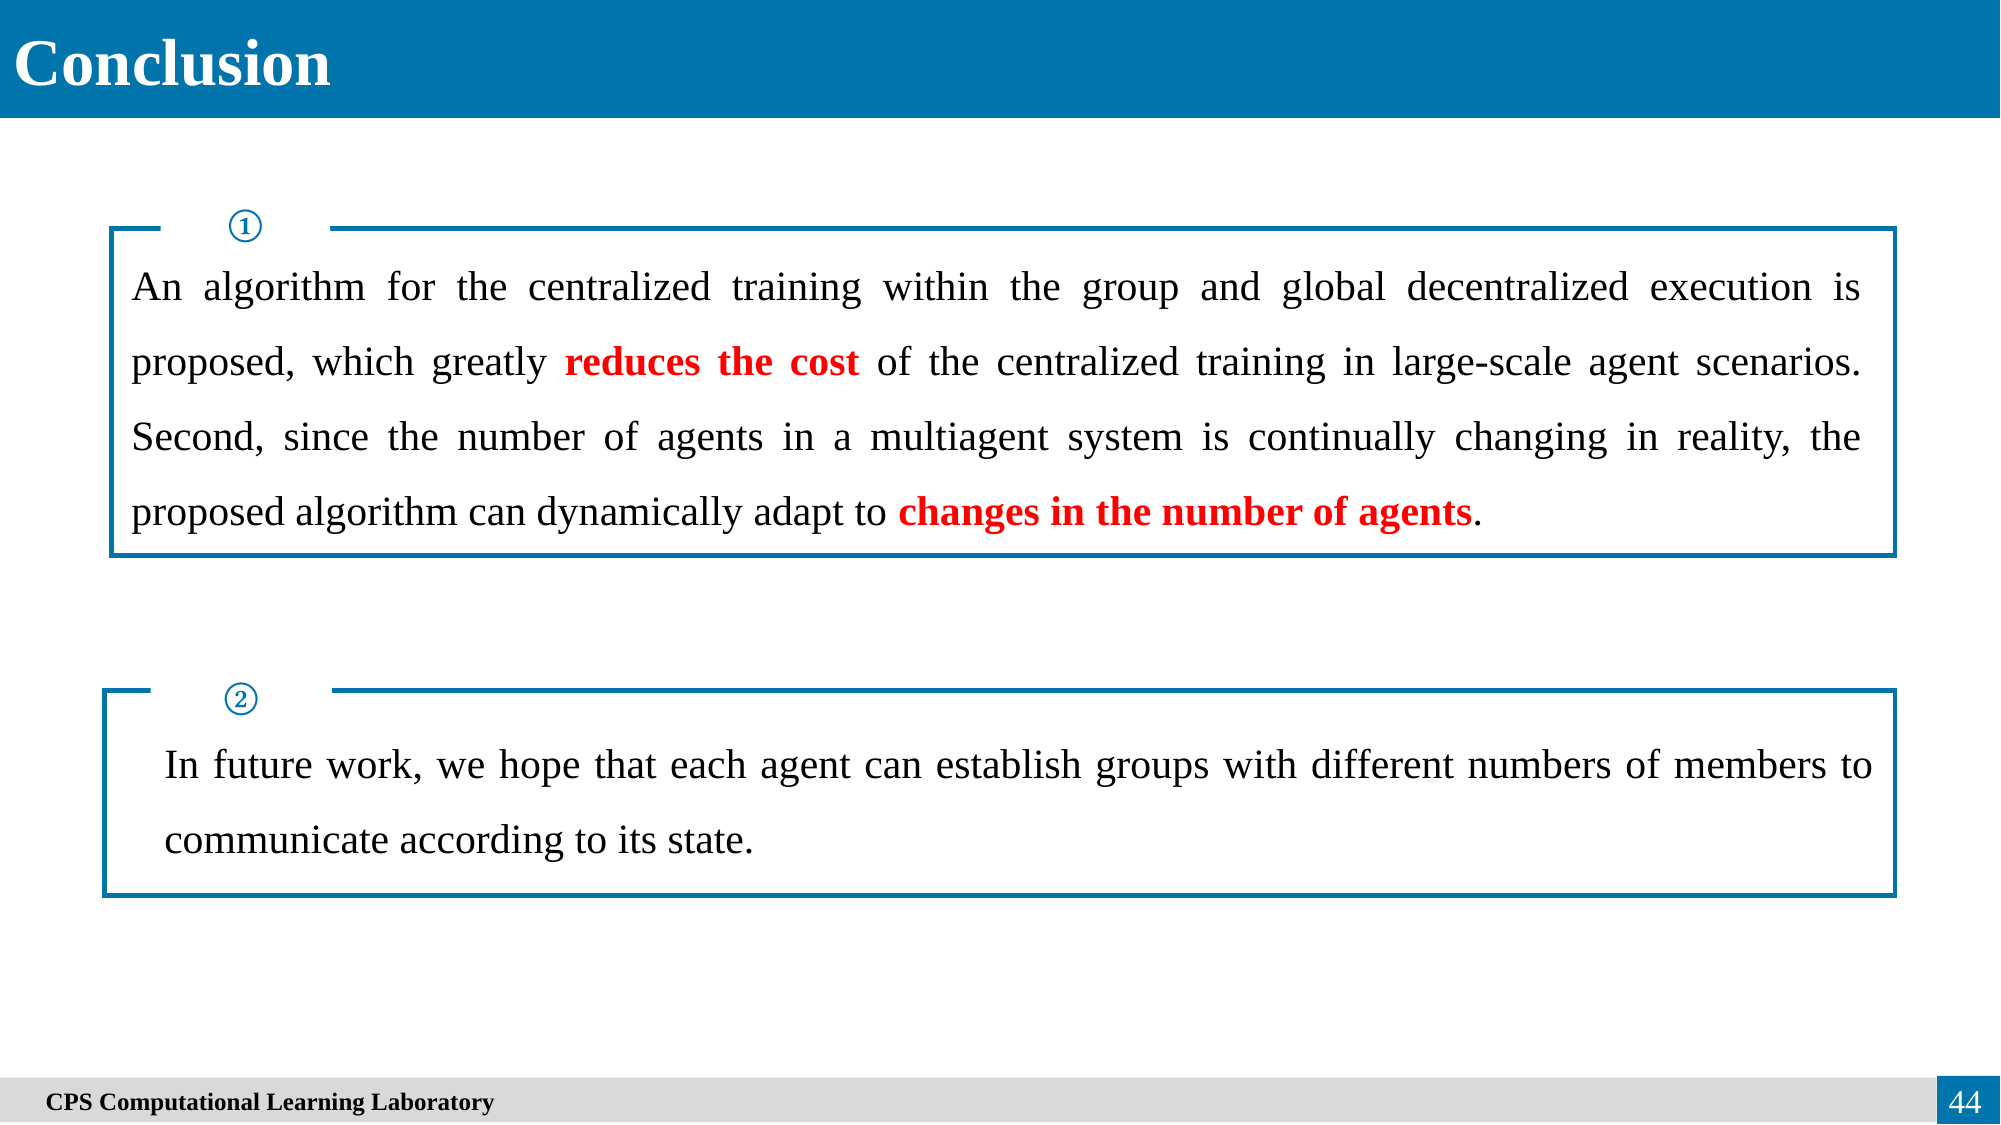

Conclusion
①
An algorithm for the centralized training within the group and global decentralized execution is proposed, which greatly reduces the cost of the centralized training in large-scale agent scenarios. Second, since the number of agents in a multiagent system is continually changing in reality, the proposed algorithm can dynamically adapt to changes in the number of agents.

②

In future work, we hope that each agent can establish groups with different numbers of members to communicate according to its state.
44
　CPS Computational Learning Laboratory